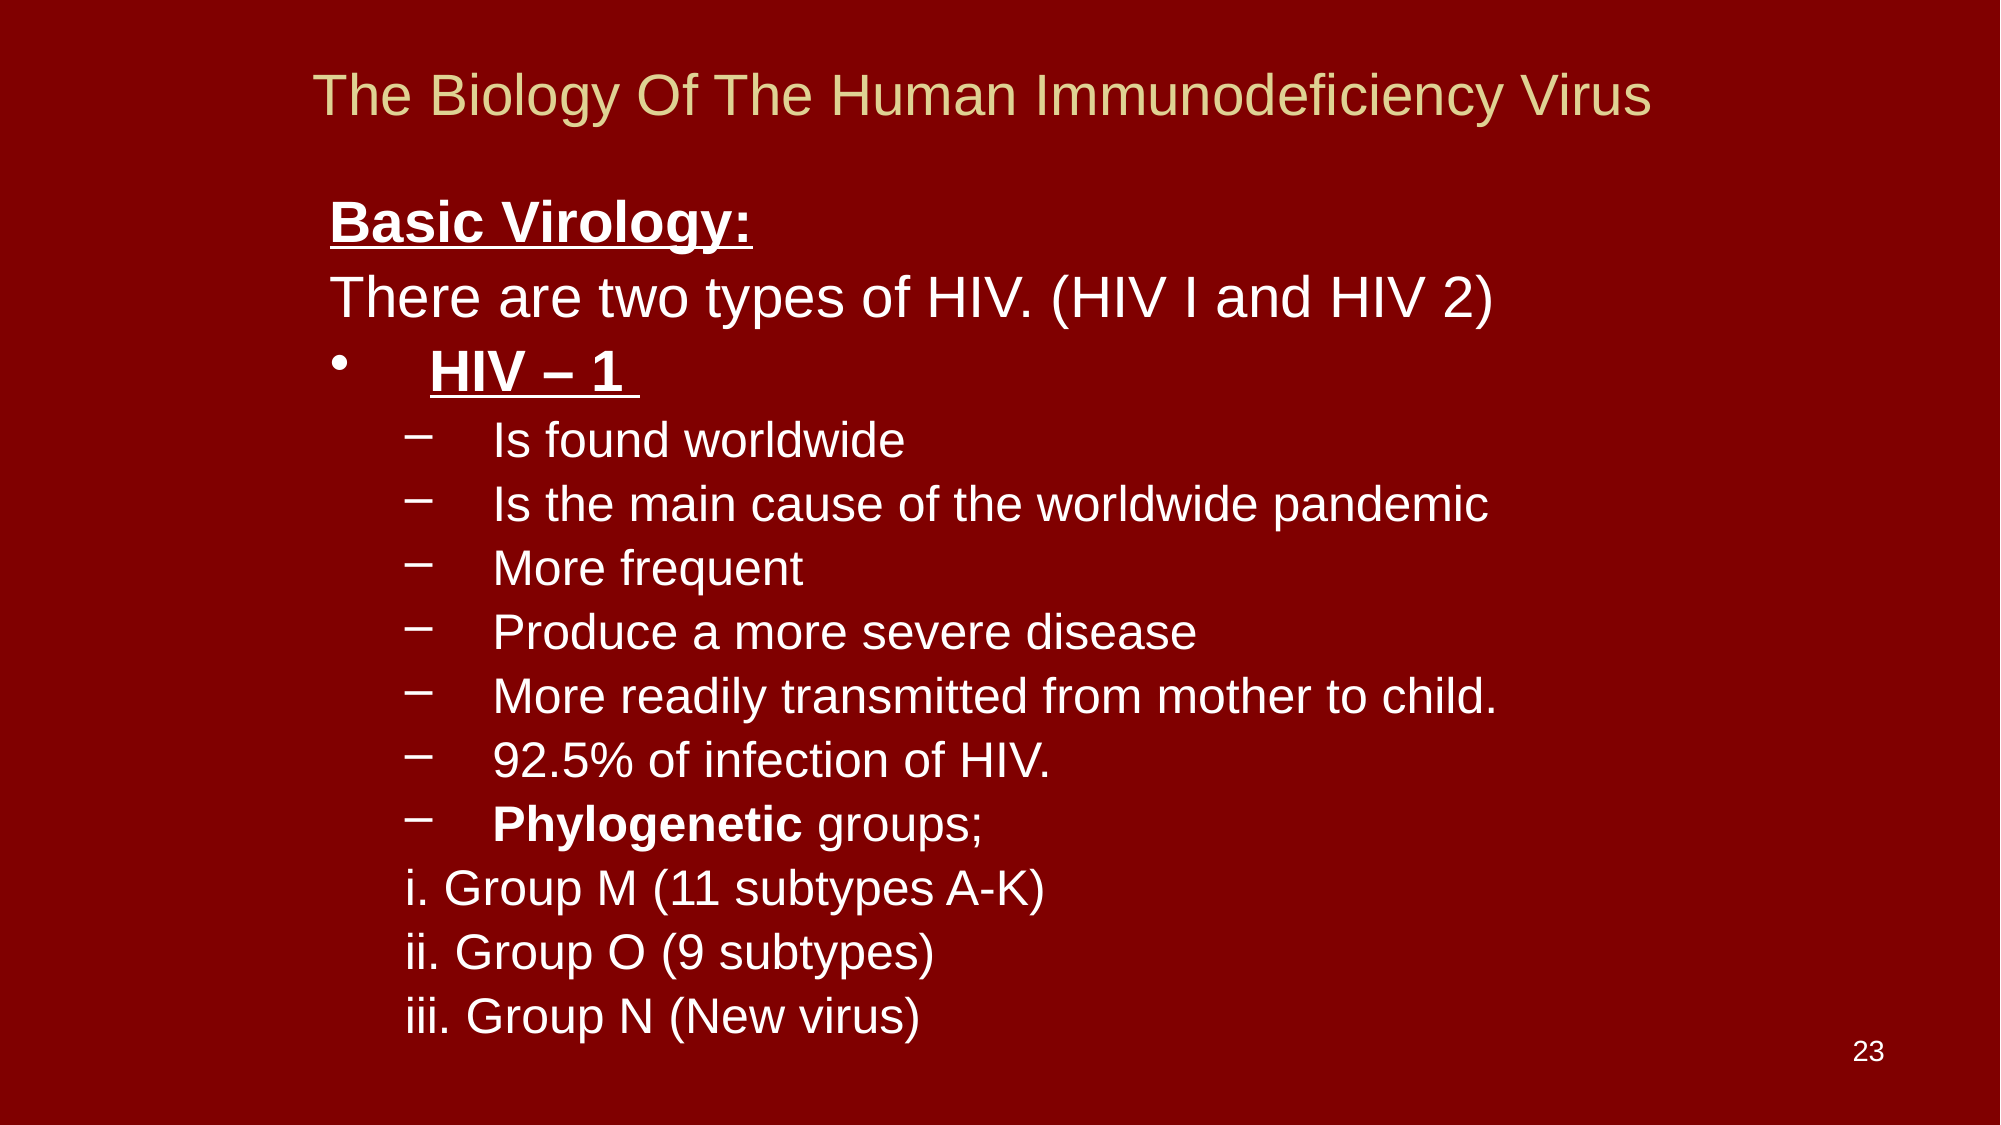

# The Biology Of The Human Immunodeficiency Virus
Basic Virology:
There are two types of HIV. (HIV I and HIV 2)
HIV – 1
Is found worldwide
Is the main cause of the worldwide pandemic
More frequent
Produce a more severe disease
More readily transmitted from mother to child.
92.5% of infection of HIV.
Phylogenetic groups;
i. Group M (11 subtypes A-K)
ii. Group O (9 subtypes)
iii. Group N (New virus)

23